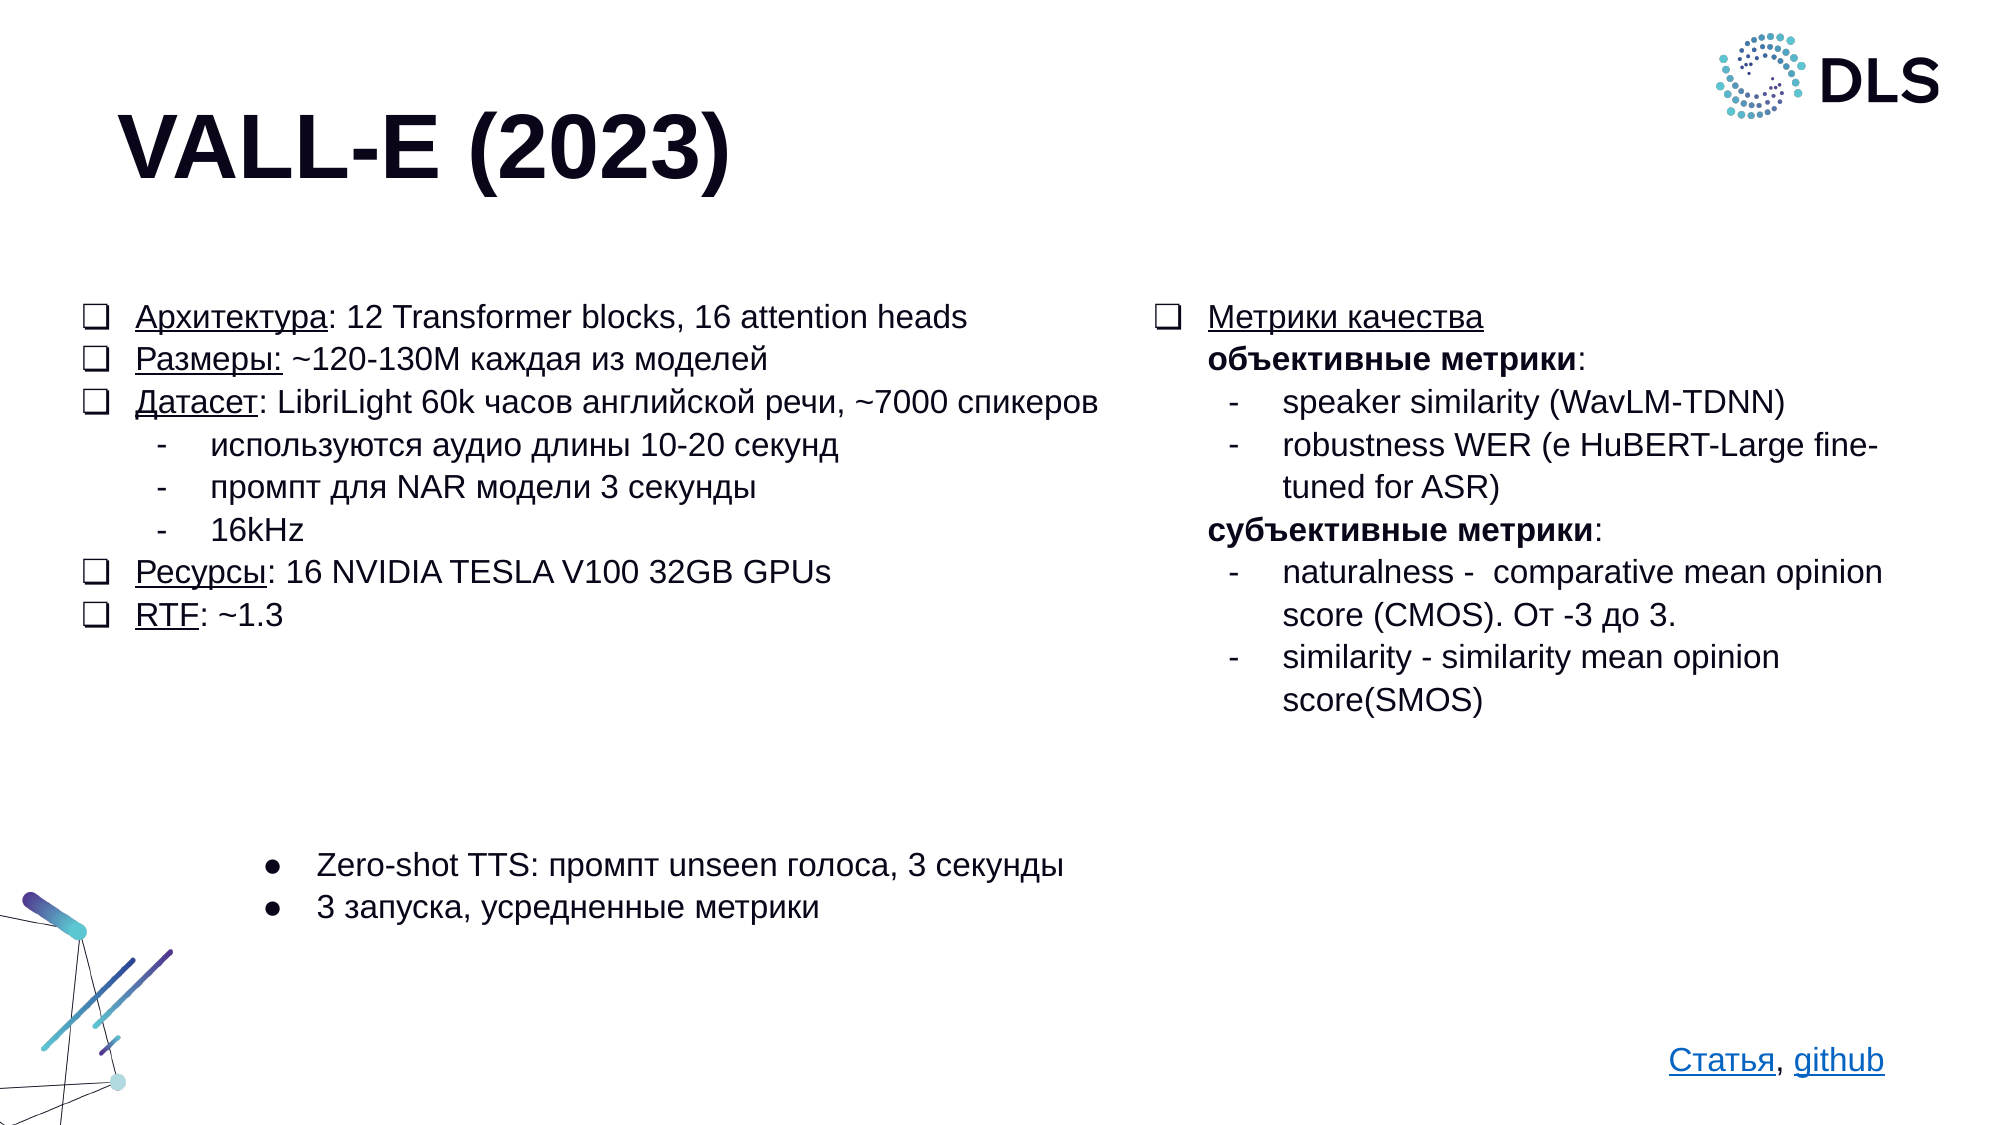

# VALL-E (2023)
Архитектура: 12 Transformer blocks, 16 attention heads
Размеры: ~120-130M каждая из моделей
Датасет: LibriLight 60k часов английской речи, ~7000 спикеров
используются аудио длины 10-20 секунд
промпт для NAR модели 3 секунды
16kHz
Ресурсы: 16 NVIDIA TESLA V100 32GB GPUs
RTF: ~1.3
Метрики качества
объективные метрики:
speaker similarity (WavLM-TDNN)
robustness WER (e HuBERT-Large fine-tuned for ASR)
субъективные метрики:
naturalness -  comparative mean opinion score (CMOS). От -3 до 3.
similarity - similarity mean opinion score(SMOS)
Zero-shot TTS: промпт unseen голоса, 3 секунды
3 запуска, усредненные метрики
Статья, github